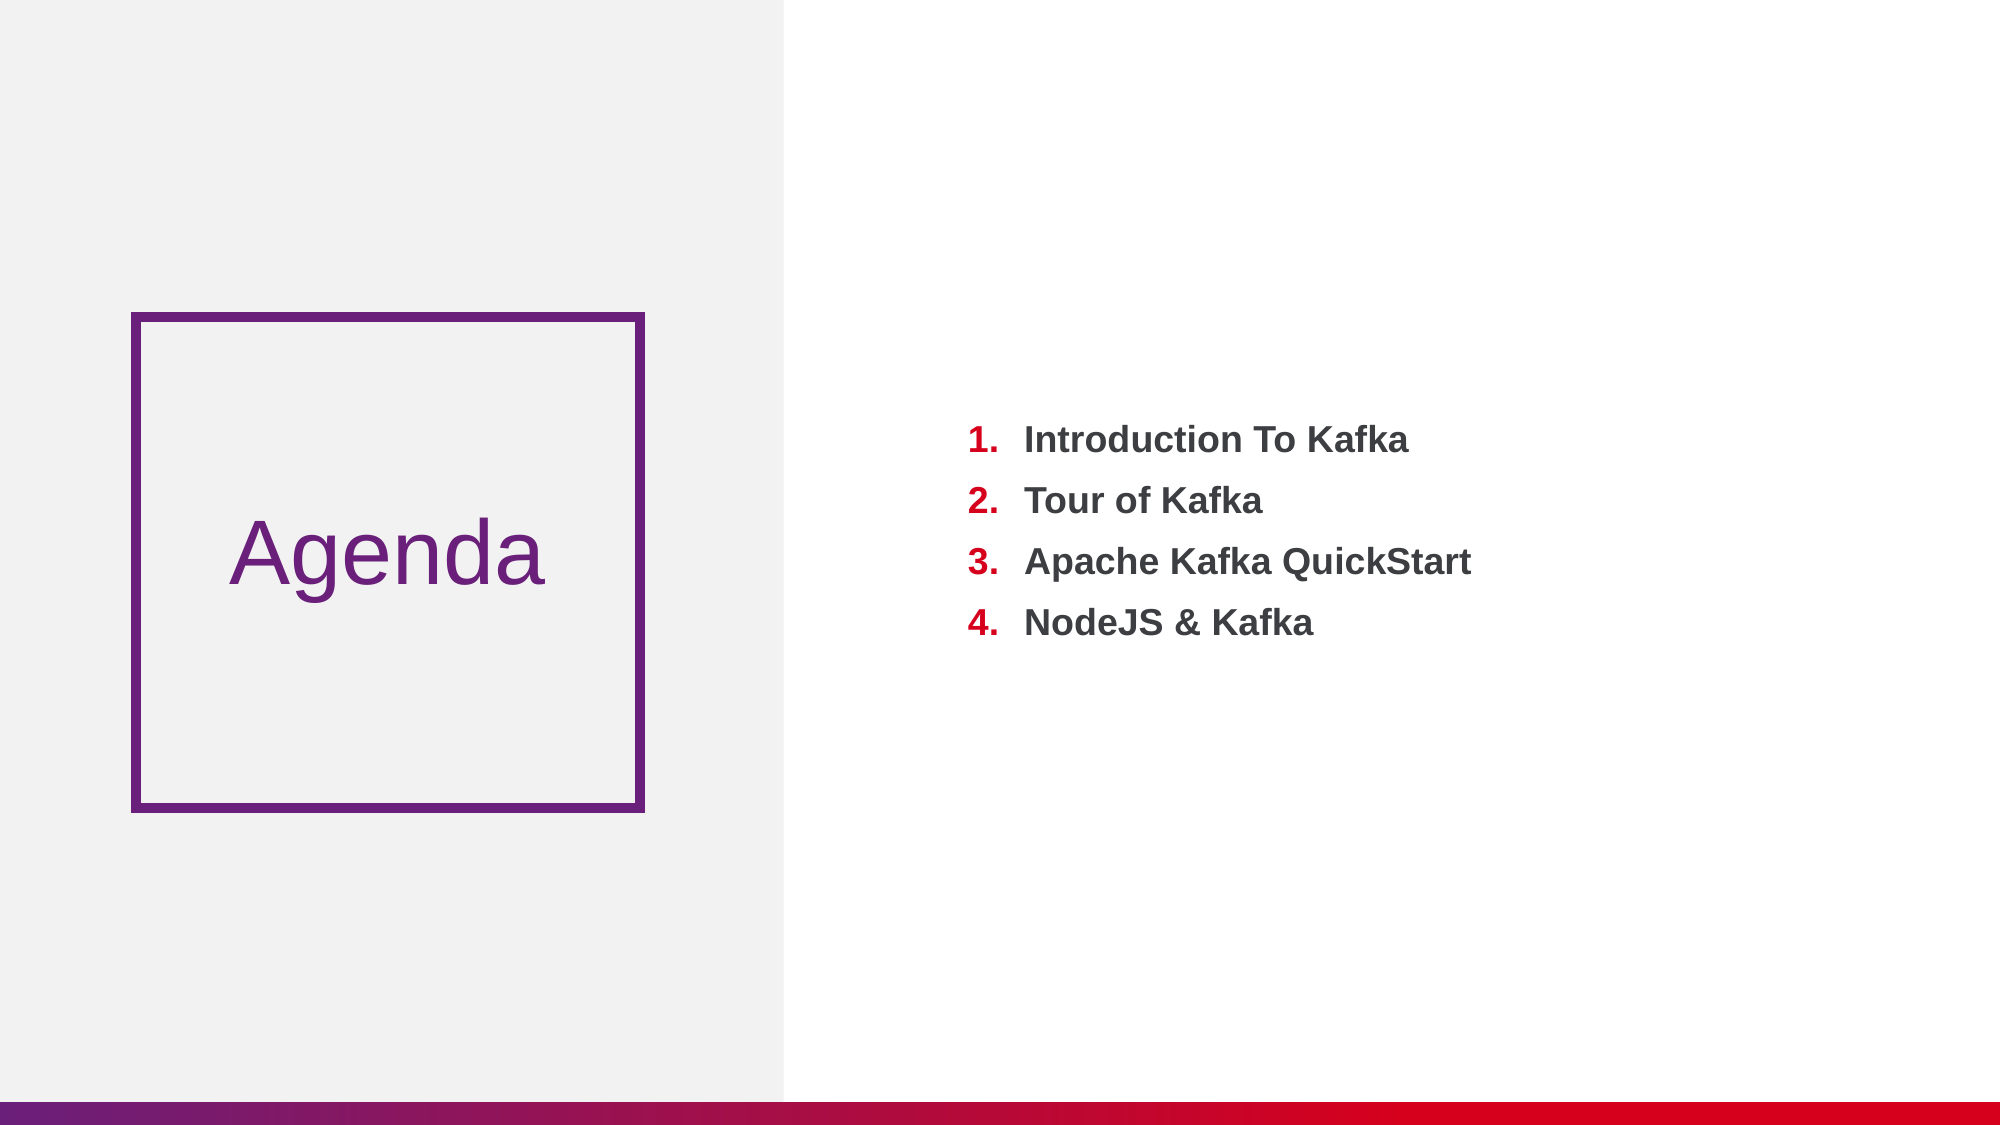

Introduction To Kafka
Tour of Kafka
Apache Kafka QuickStart
NodeJS & Kafka